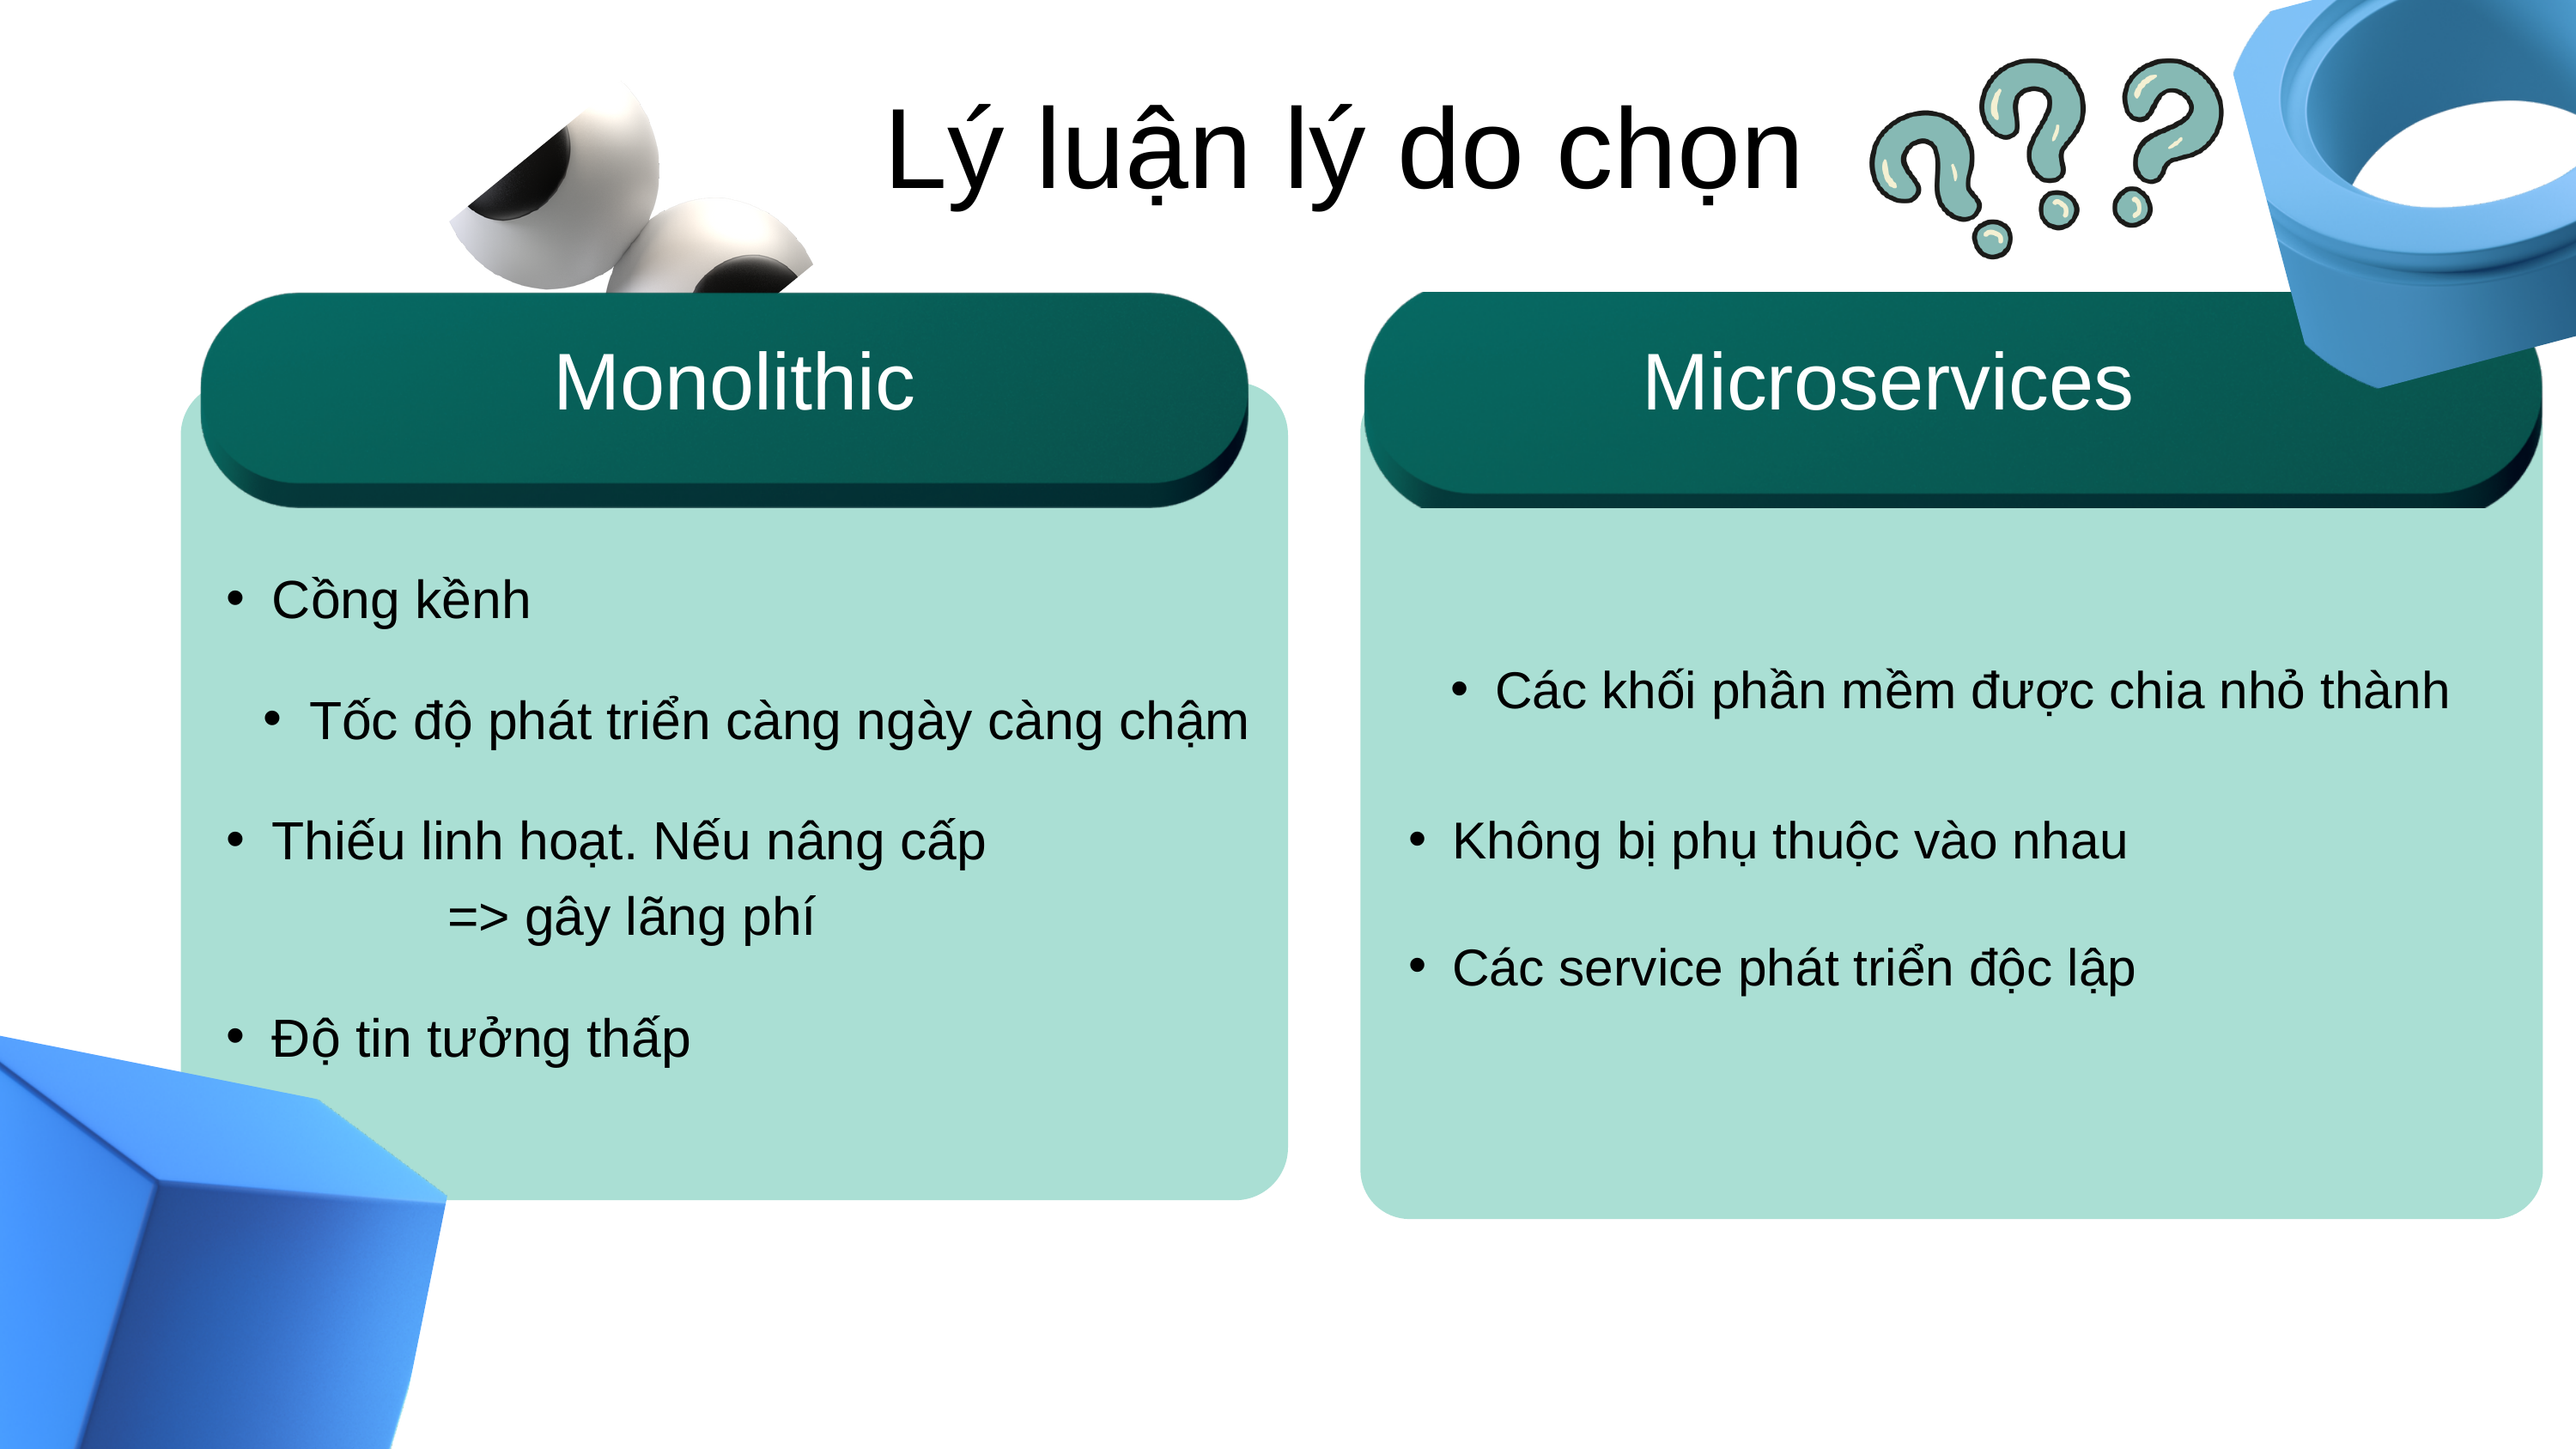

Lý luận lý do chọn

Monolithic
Microservices

Cồng kềnh
Các khối phần mềm được chia nhỏ thành
Tốc độ phát triển càng ngày càng chậm
Thiếu linh hoạt. Nếu nâng cấp
                  => gây lãng phí
Không bị phụ thuộc vào nhau
Các service phát triển độc lập
Độ tin tưởng thấp